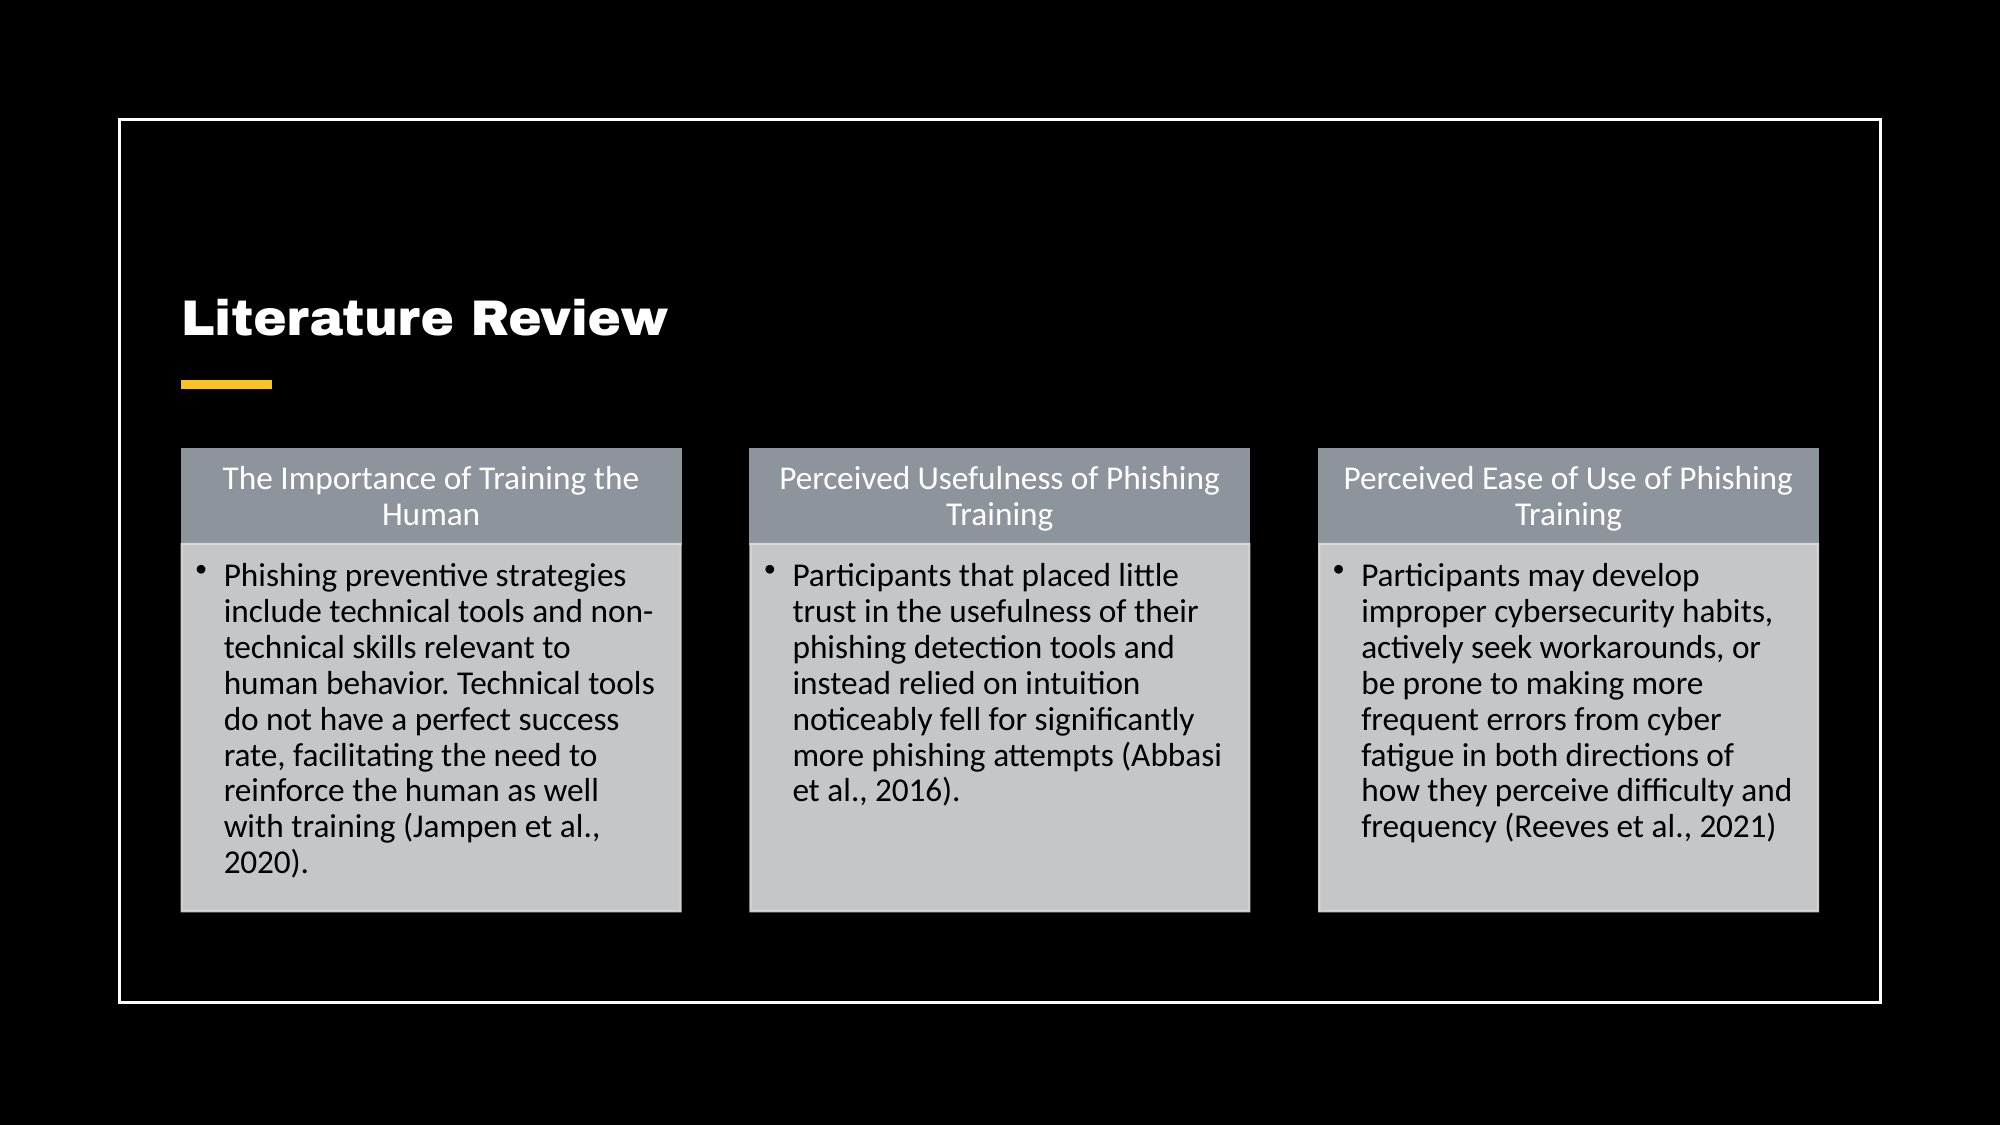

# Literature Review
The Importance of Training the Human
Phishing preventive strategies include technical tools and non-technical skills relevant to human behavior. Technical tools do not have a perfect success rate, facilitating the need to reinforce the human as well with training (Jampen et al., 2020).
Perceived Usefulness of Phishing Training
Participants that placed little trust in the usefulness of their phishing detection tools and instead relied on intuition noticeably fell for significantly more phishing attempts (Abbasi et al., 2016).
Perceived Ease of Use of Phishing Training
Participants may develop improper cybersecurity habits, actively seek workarounds, or be prone to making more frequent errors from cyber fatigue in both directions of how they perceive difficulty and frequency (Reeves et al., 2021)